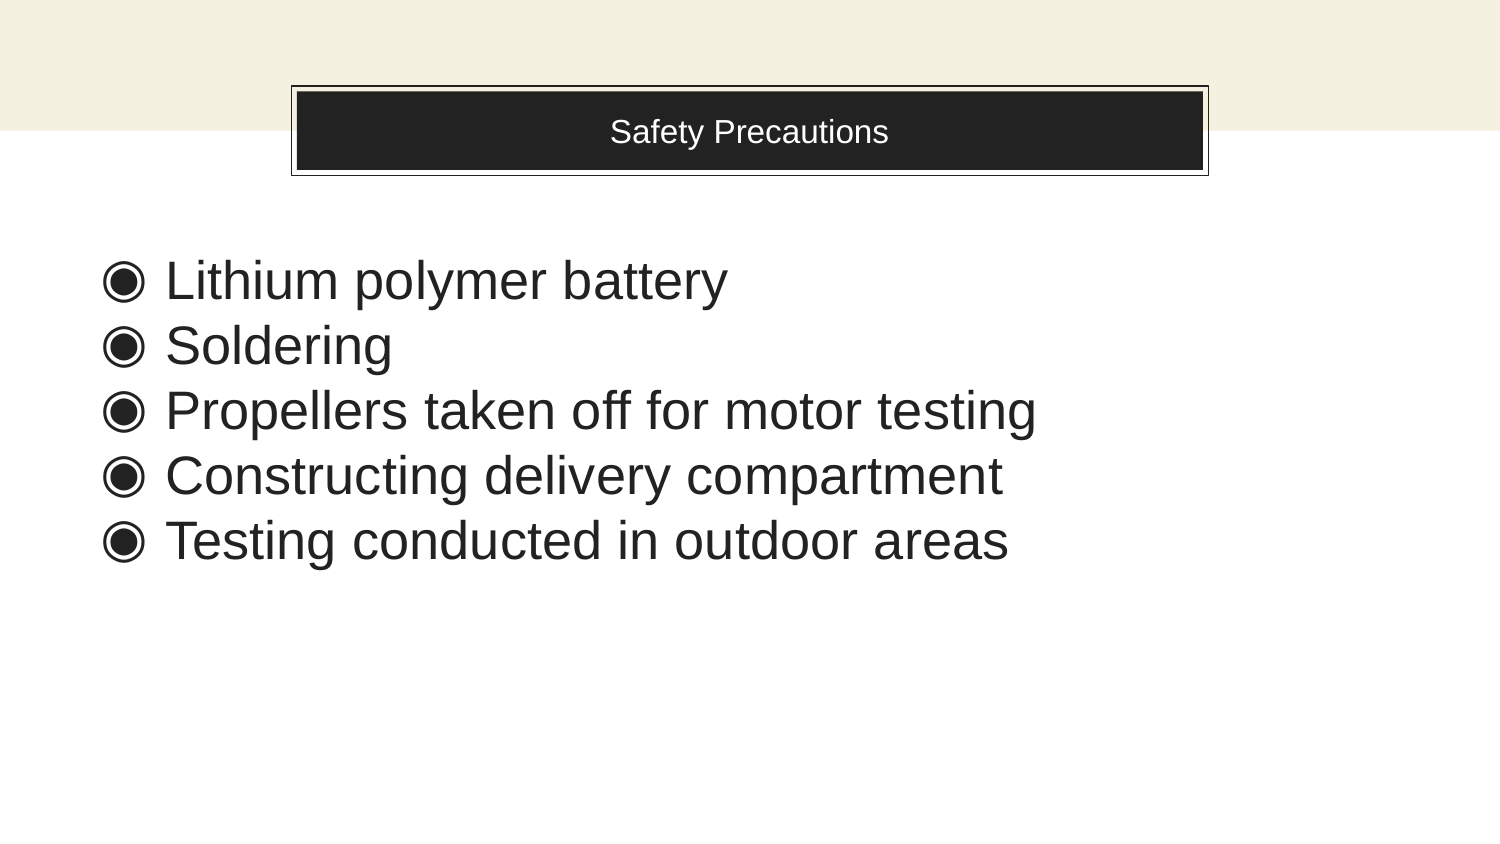

# Safety Precautions
Lithium polymer battery
Soldering
Propellers taken off for motor testing
Constructing delivery compartment
Testing conducted in outdoor areas